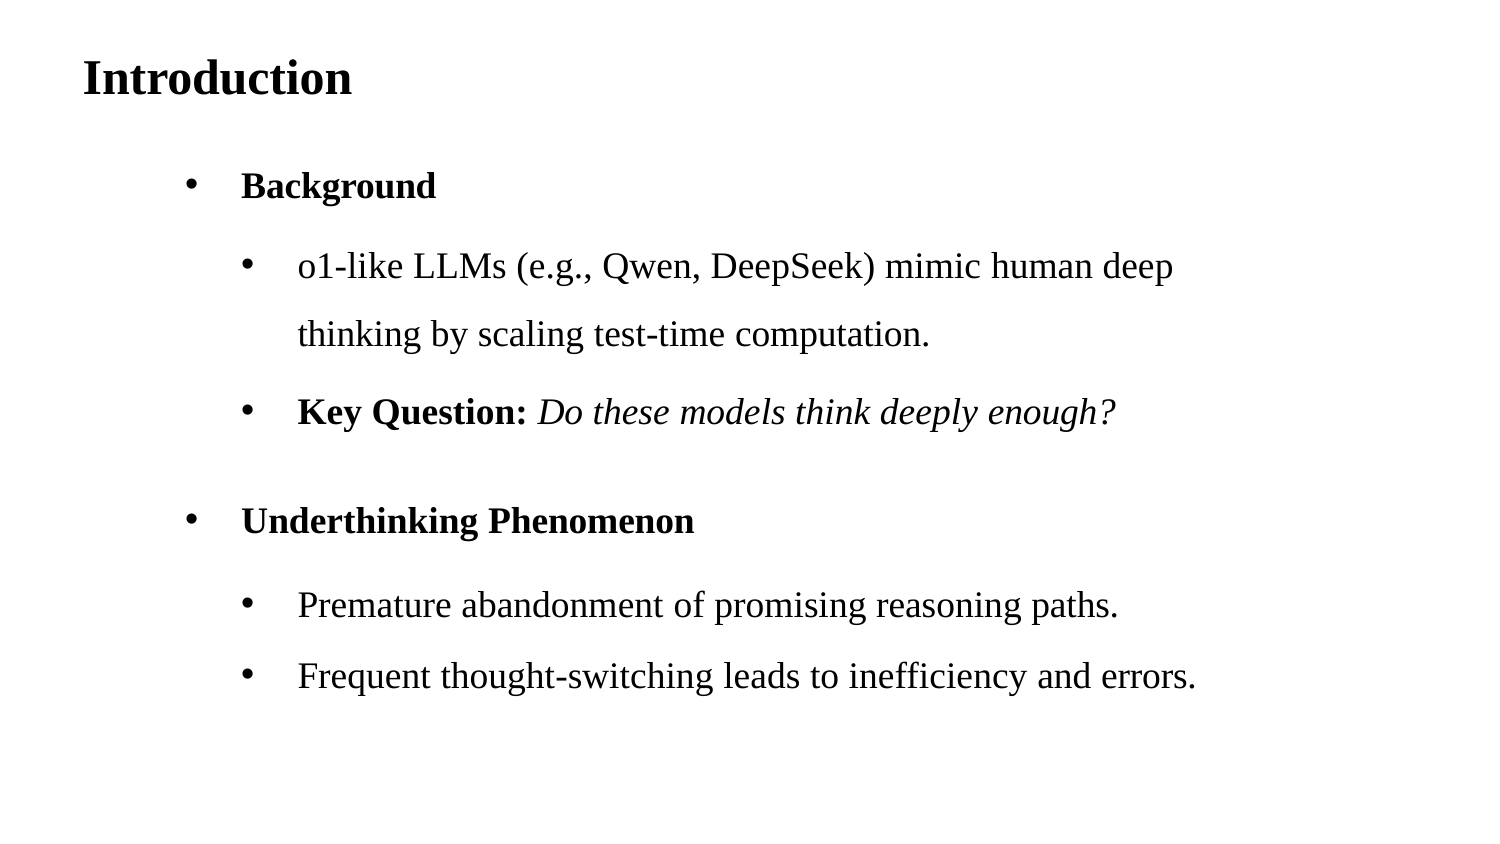

# Introduction
Background
o1-like LLMs (e.g., Qwen, DeepSeek) mimic human deep thinking by scaling test-time computation.
Key Question: Do these models think deeply enough?

Underthinking Phenomenon
Premature abandonment of promising reasoning paths.
Frequent thought-switching leads to inefficiency and errors.